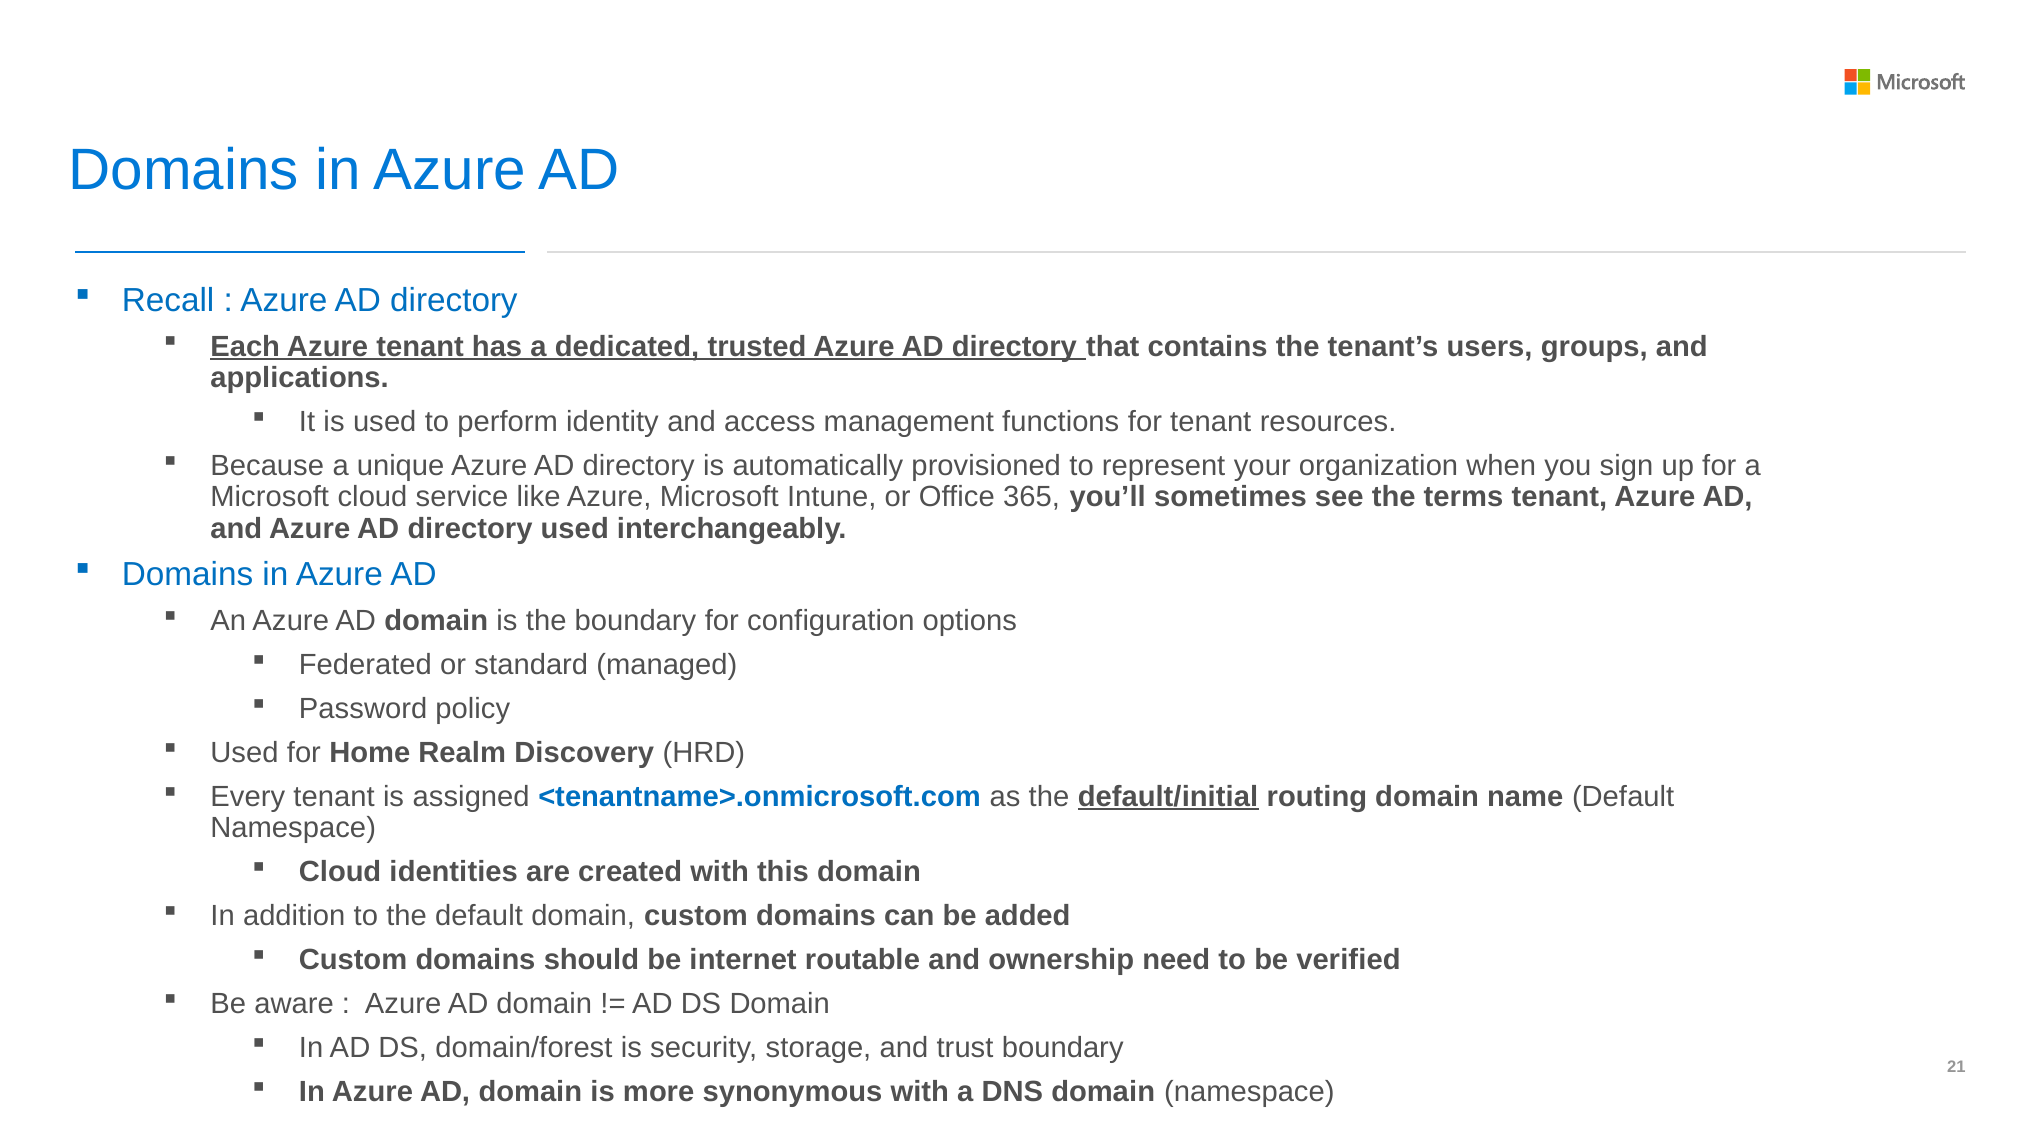

Domains in Azure AD
Recall : Azure AD directory
Each Azure tenant has a dedicated, trusted Azure AD directory that contains the tenant’s users, groups, and applications.
It is used to perform identity and access management functions for tenant resources.
Because a unique Azure AD directory is automatically provisioned to represent your organization when you sign up for a Microsoft cloud service like Azure, Microsoft Intune, or Office 365, you’ll sometimes see the terms tenant, Azure AD, and Azure AD directory used interchangeably.
Domains in Azure AD
An Azure AD domain is the boundary for configuration options
Federated or standard (managed)
Password policy
Used for Home Realm Discovery (HRD)
Every tenant is assigned <tenantname>.onmicrosoft.com as the default/initial routing domain name (Default Namespace)
Cloud identities are created with this domain
In addition to the default domain, custom domains can be added
Custom domains should be internet routable and ownership need to be verified
Be aware :  Azure AD domain != AD DS Domain
In AD DS, domain/forest is security, storage, and trust boundary
In Azure AD, domain is more synonymous with a DNS domain (namespace)

21